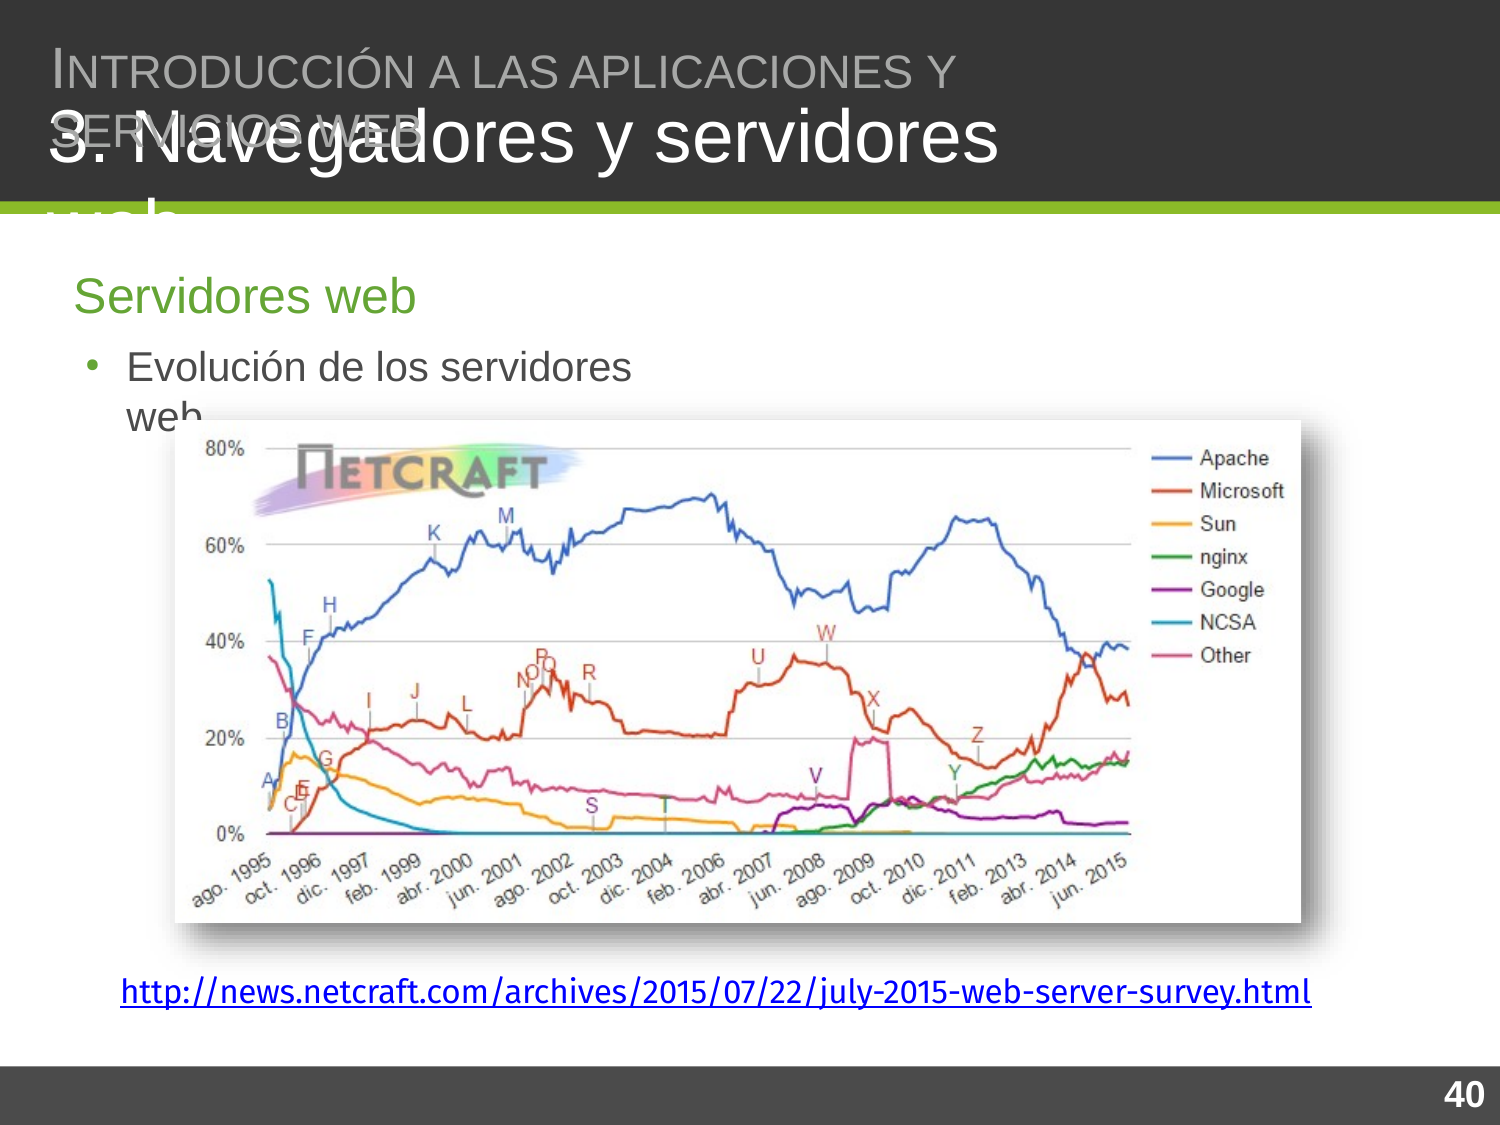

# INTRODUCCIÓN A LAS APLICACIONES Y SERVICIOS WEB
3. Navegadores y servidores web
Servidores web
Evolución de los servidores web

http://news.netcraft.com/archives/2015/07/22/july-2015-web-server-survey.html
40